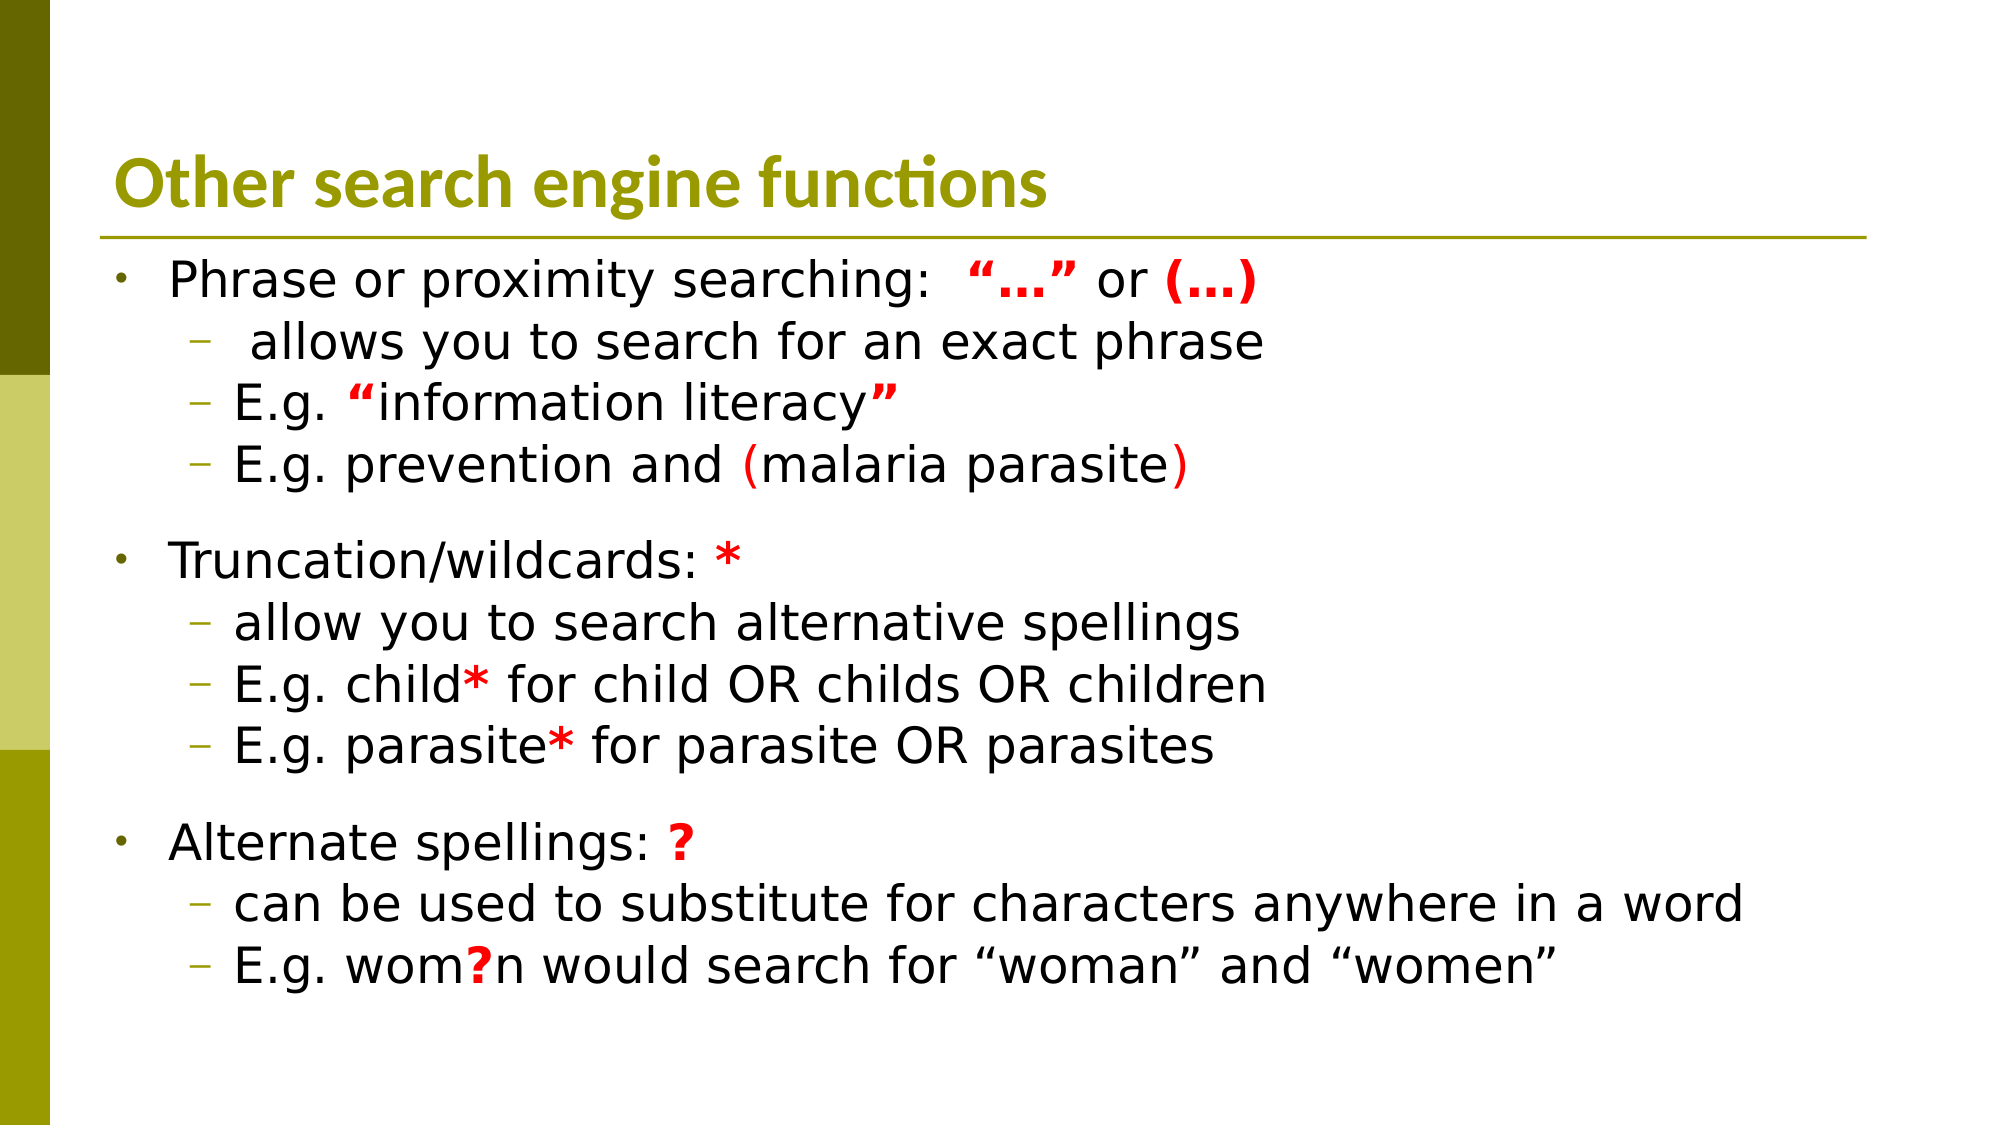

# Other search engine functions
Phrase or proximity searching:  “…” or (…)
 allows you to search for an exact phrase
E.g. “information literacy”
E.g. prevention and (malaria parasite)

Truncation/wildcards: *
allow you to search alternative spellings
E.g. child* for child OR childs OR children
E.g. parasite* for parasite OR parasites

Alternate spellings: ?
can be used to substitute for characters anywhere in a word
E.g. wom?n would search for “woman” and “women”